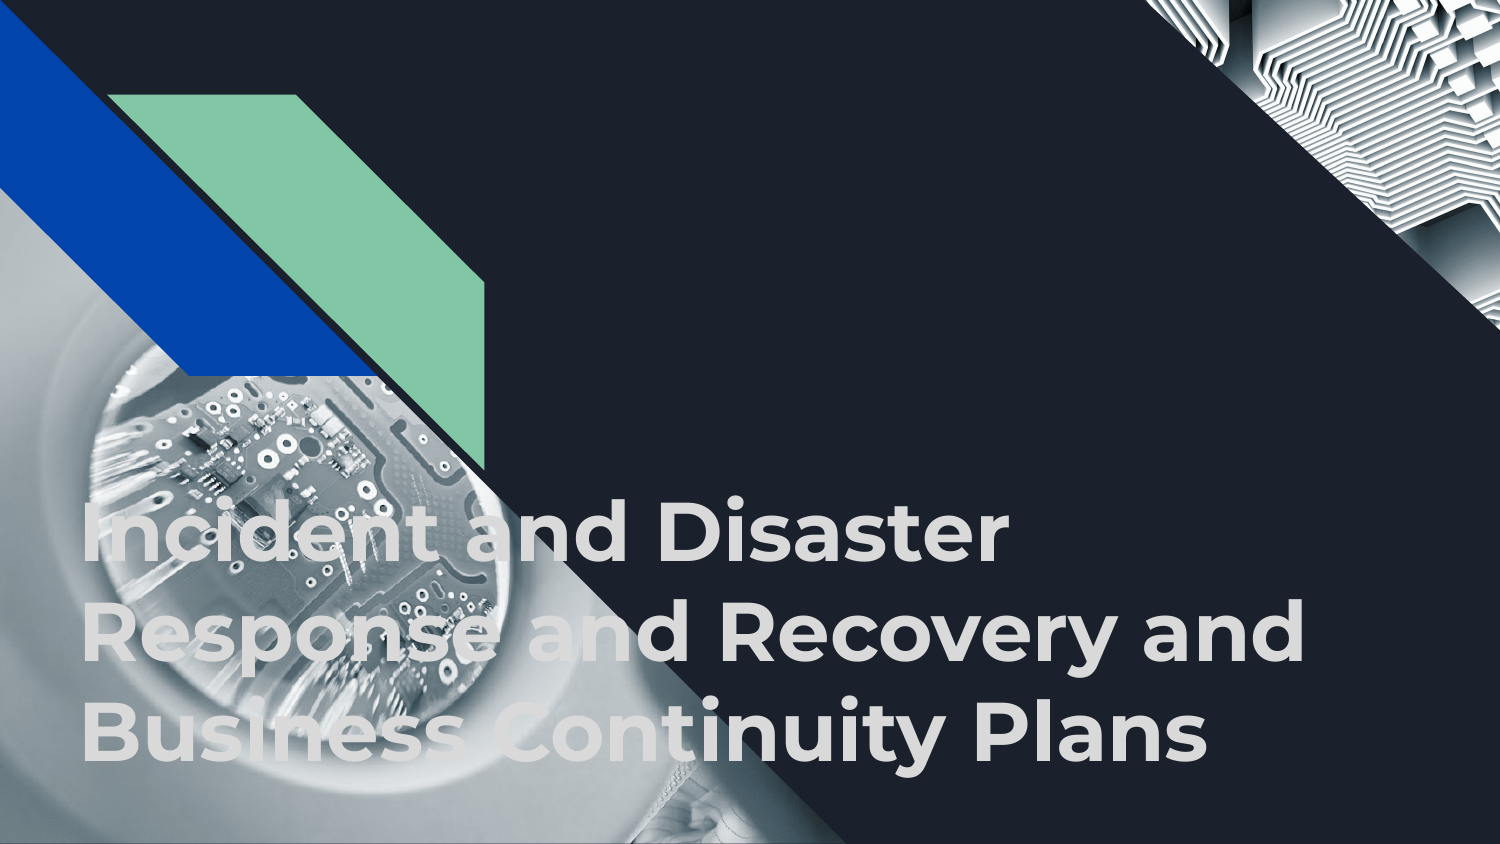

# Incident and Disaster Response and Recovery and Business Continuity Plans